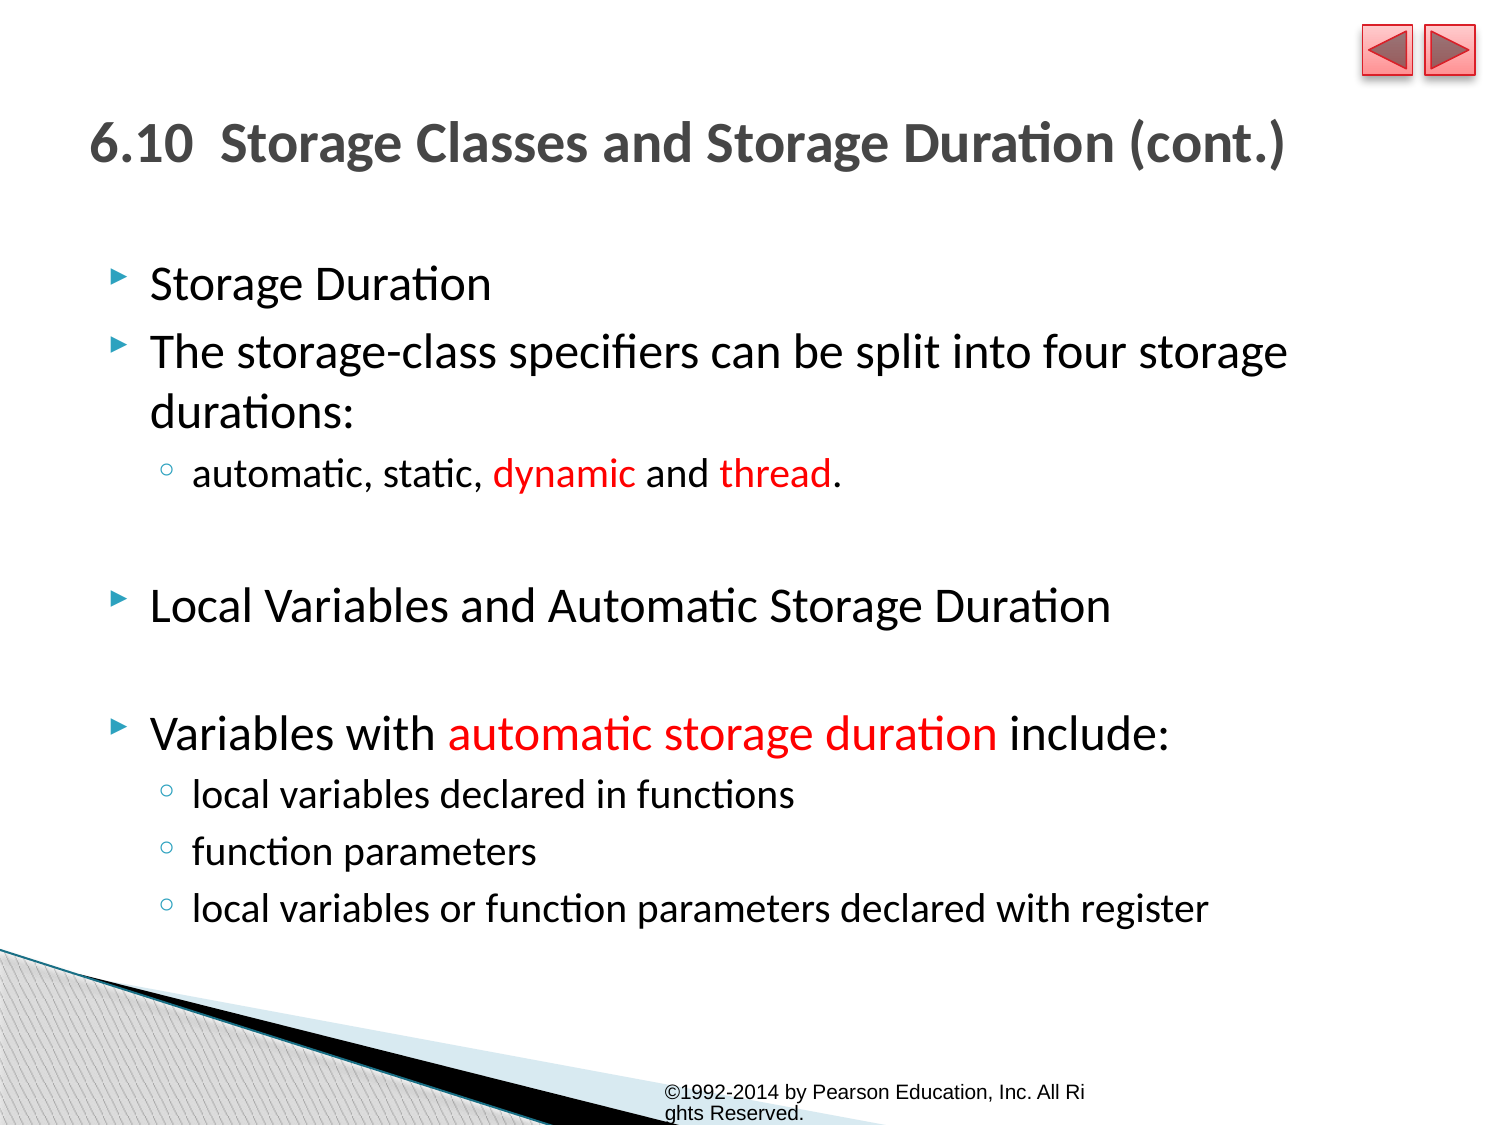

# 6.10  Storage Classes and Storage Duration (cont.)
Storage Duration
The storage-class specifiers can be split into four storage durations:
automatic, static, dynamic and thread.

Local Variables and Automatic Storage Duration
Variables with automatic storage duration include:
local variables declared in functions
function parameters
local variables or function parameters declared with register
©1992-2014 by Pearson Education, Inc. All Rights Reserved.